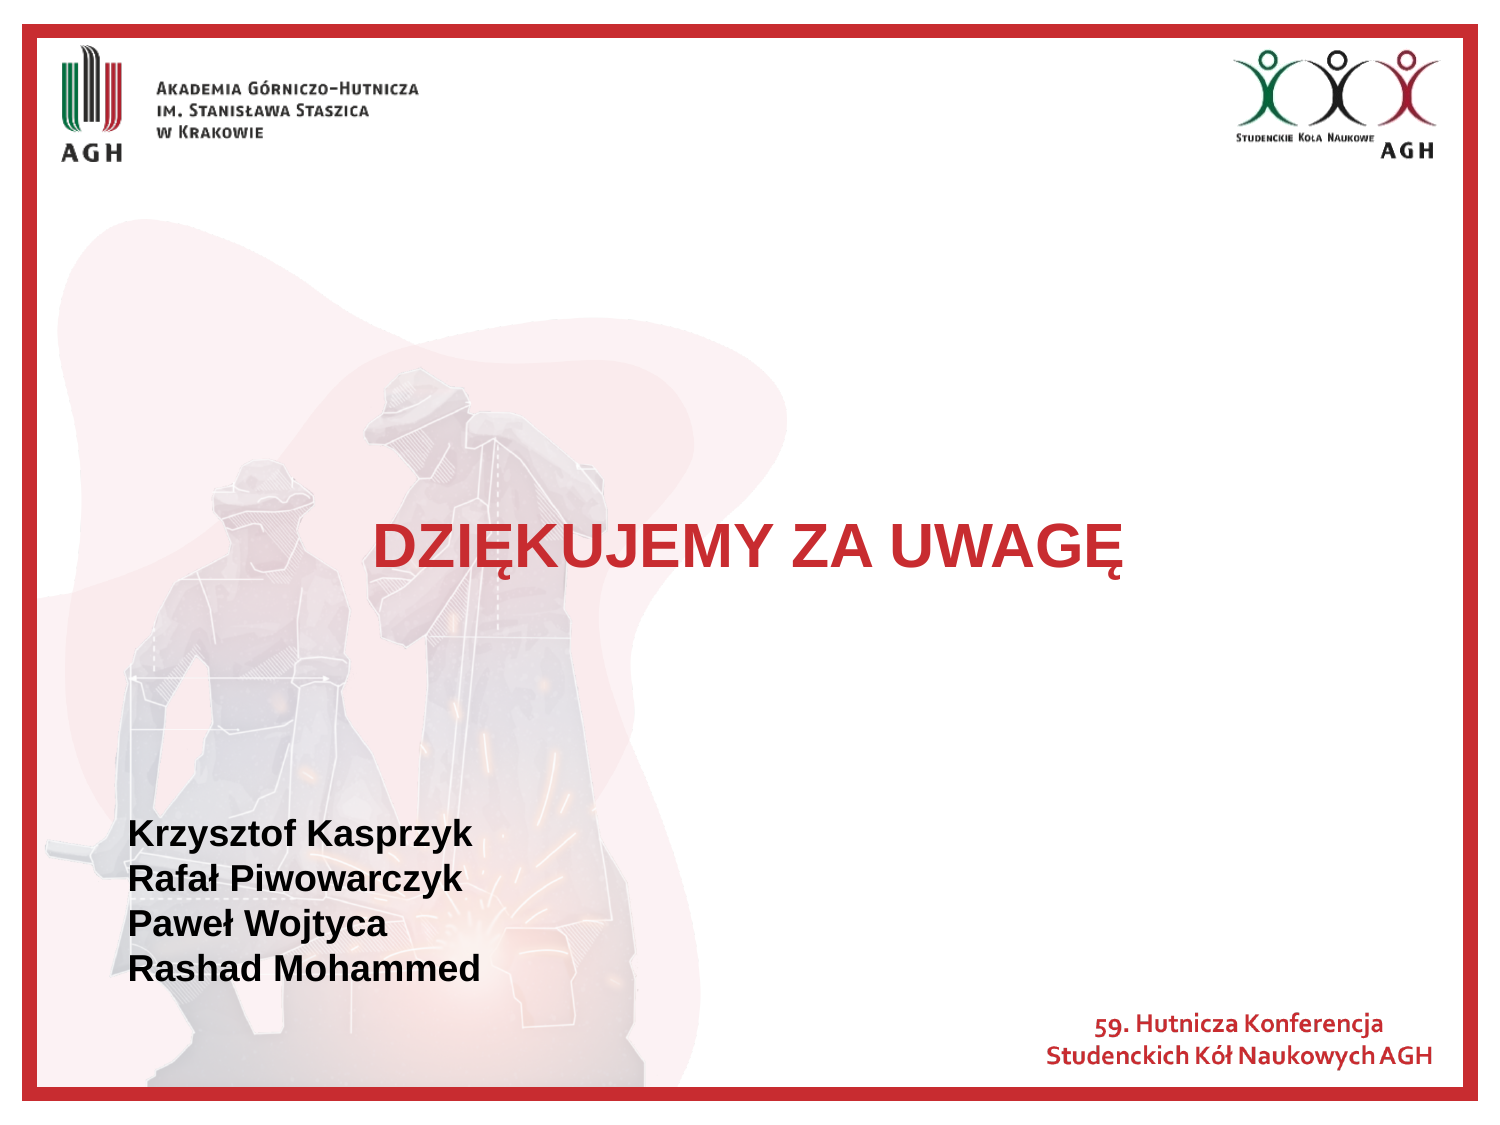

# Dziękujemy za uwagę

Krzysztof Kasprzyk
Rafał Piwowarczyk
Paweł Wojtyca
Rashad Mohammed